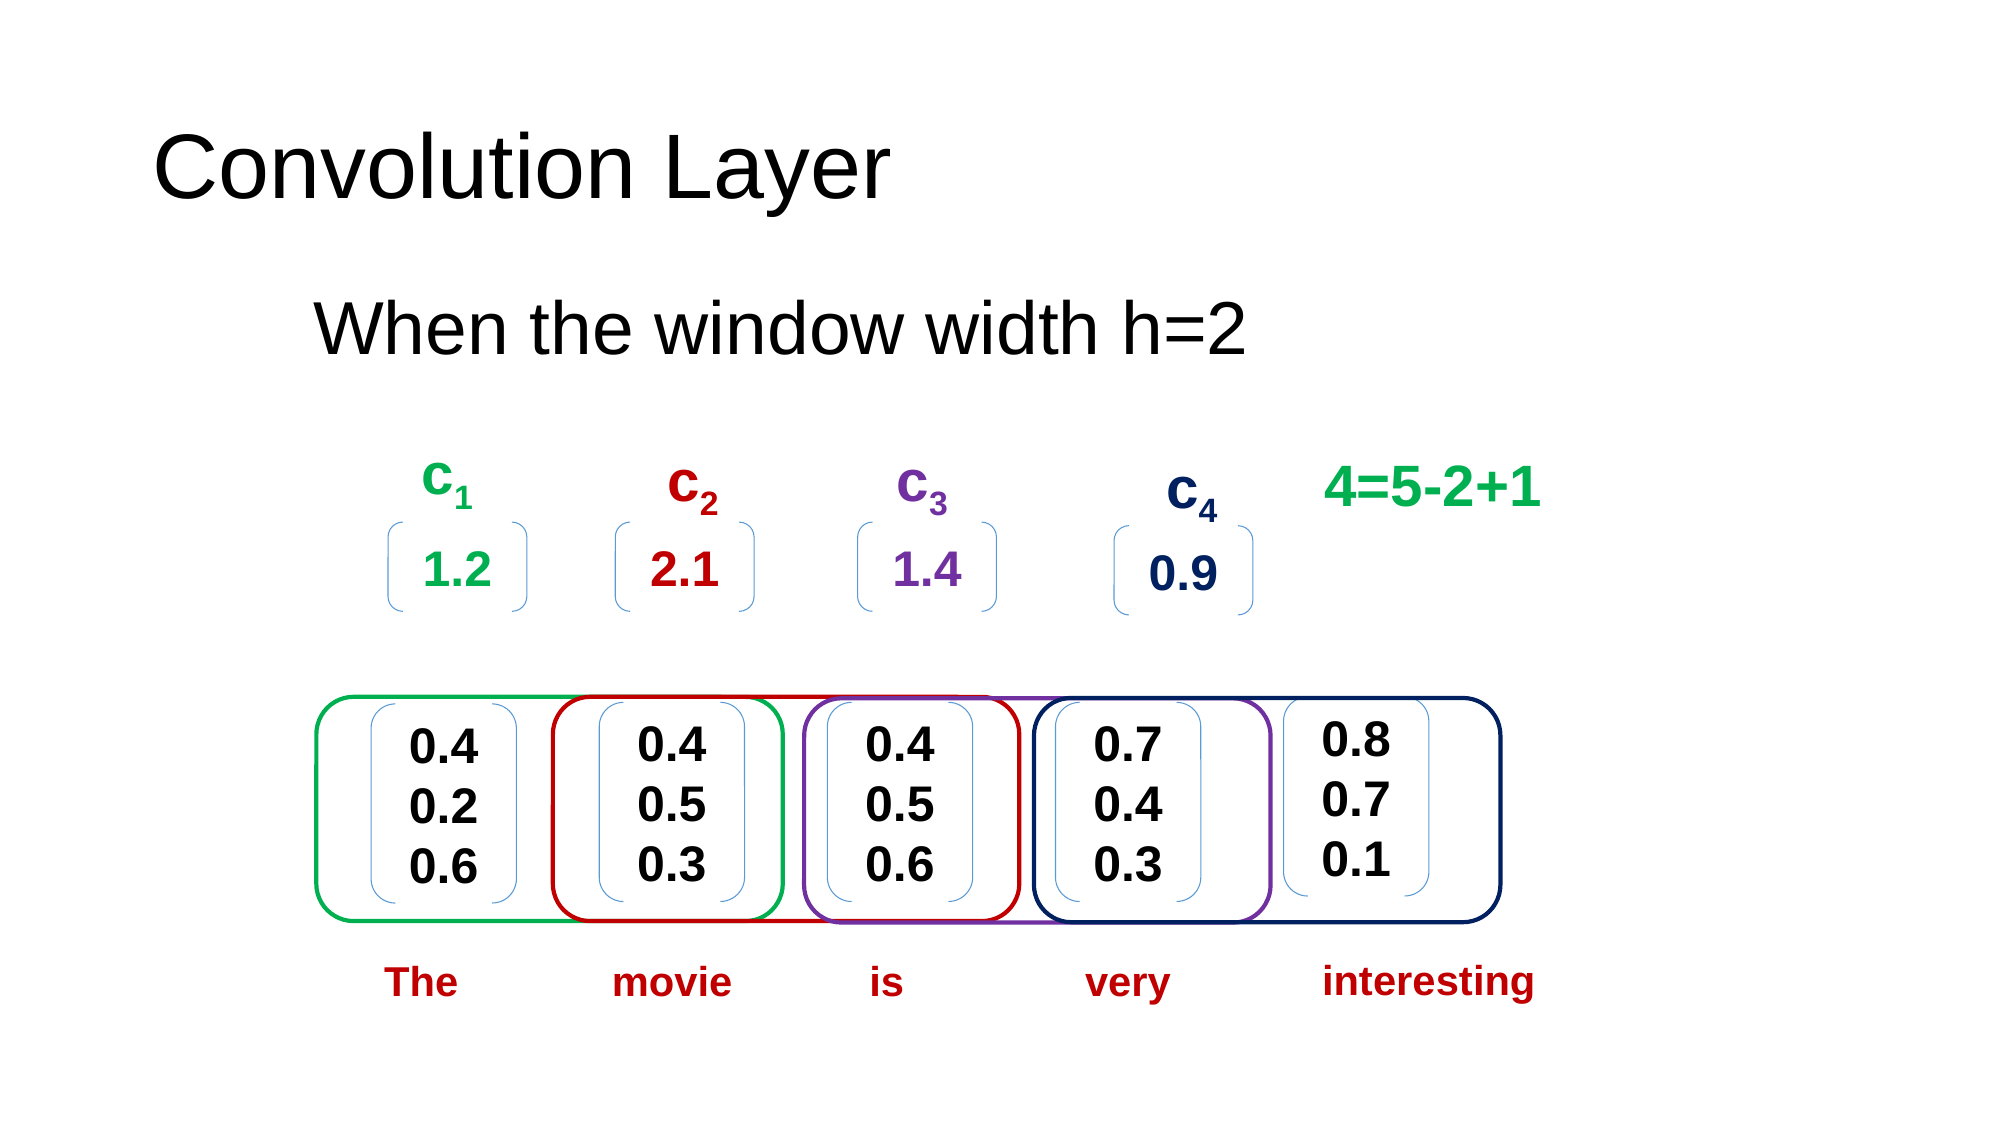

# Convolution Layer
When the window width h=2
c1
c2
c3
4=5-2+1
c4
1.2
2.1
1.4
0.9

0.8
0.7
0.1

0.4
0.5
0.3
0.4
0.5
0.6
0.7
0.4
0.3
0.4
0.2
0.6
interesting
The
movie
is
very